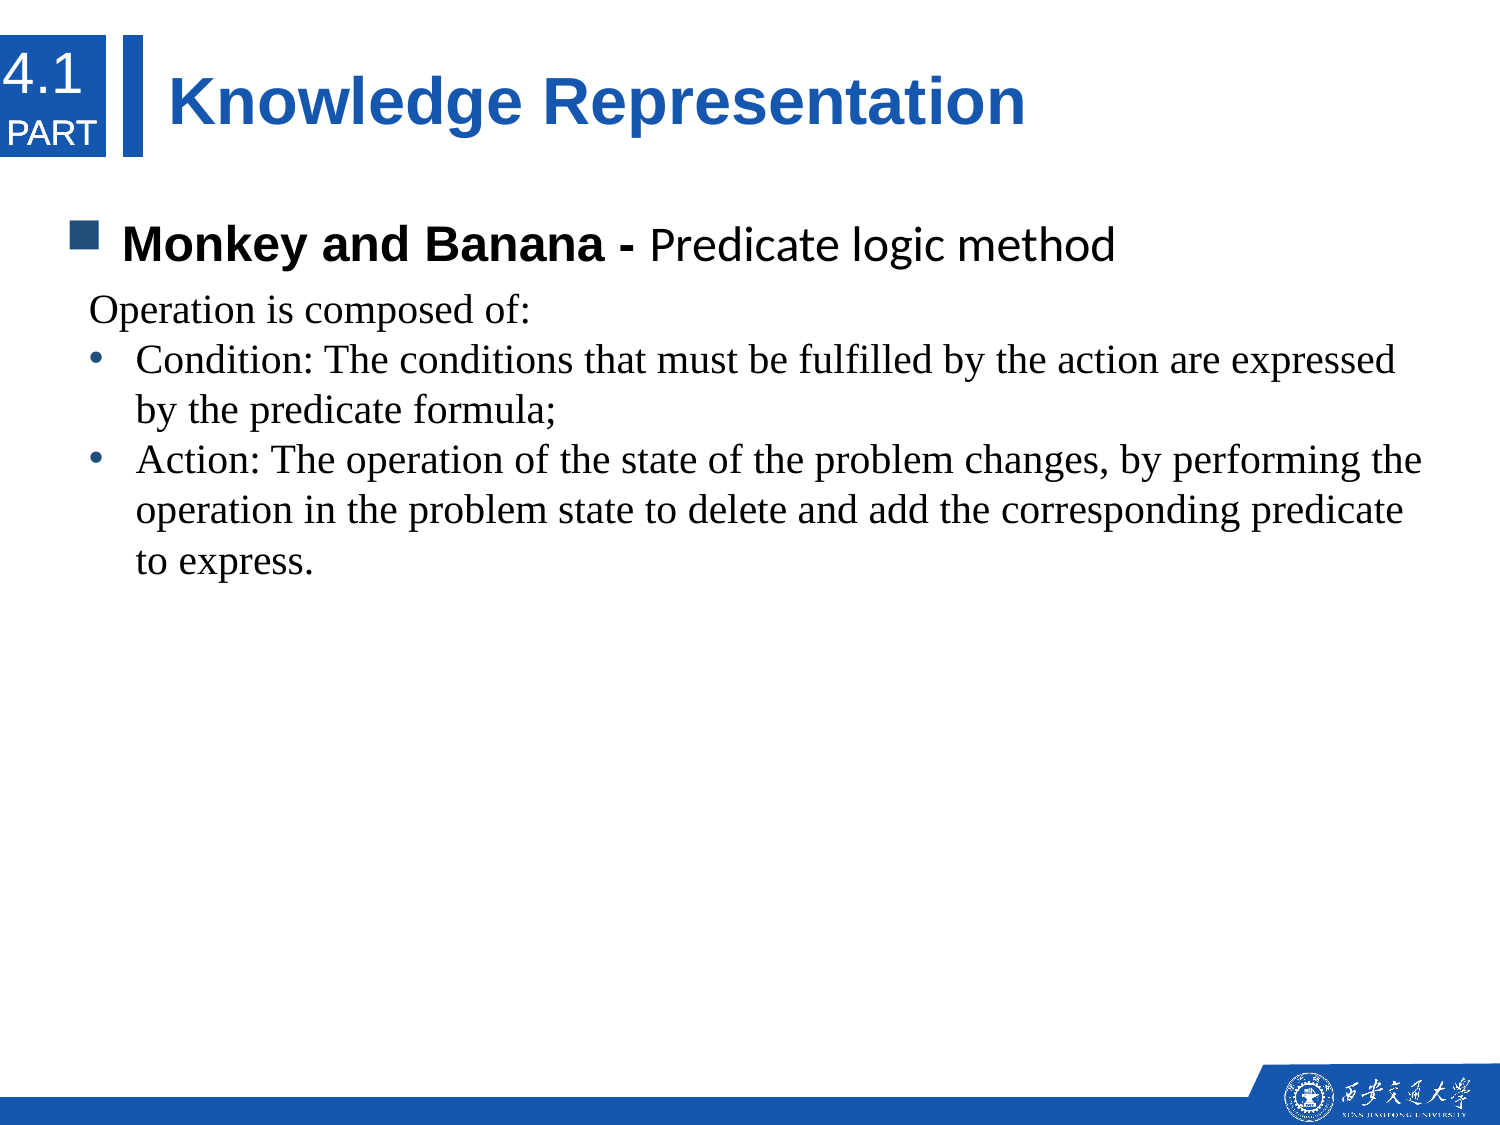

4.1

Knowledge Representation
PART
PART
PART
Monkey and Banana - Predicate logic method
Operation is composed of:
Condition: The conditions that must be fulfilled by the action are expressed by the predicate formula;
Action: The operation of the state of the problem changes, by performing the operation in the problem state to delete and add the corresponding predicate to express.